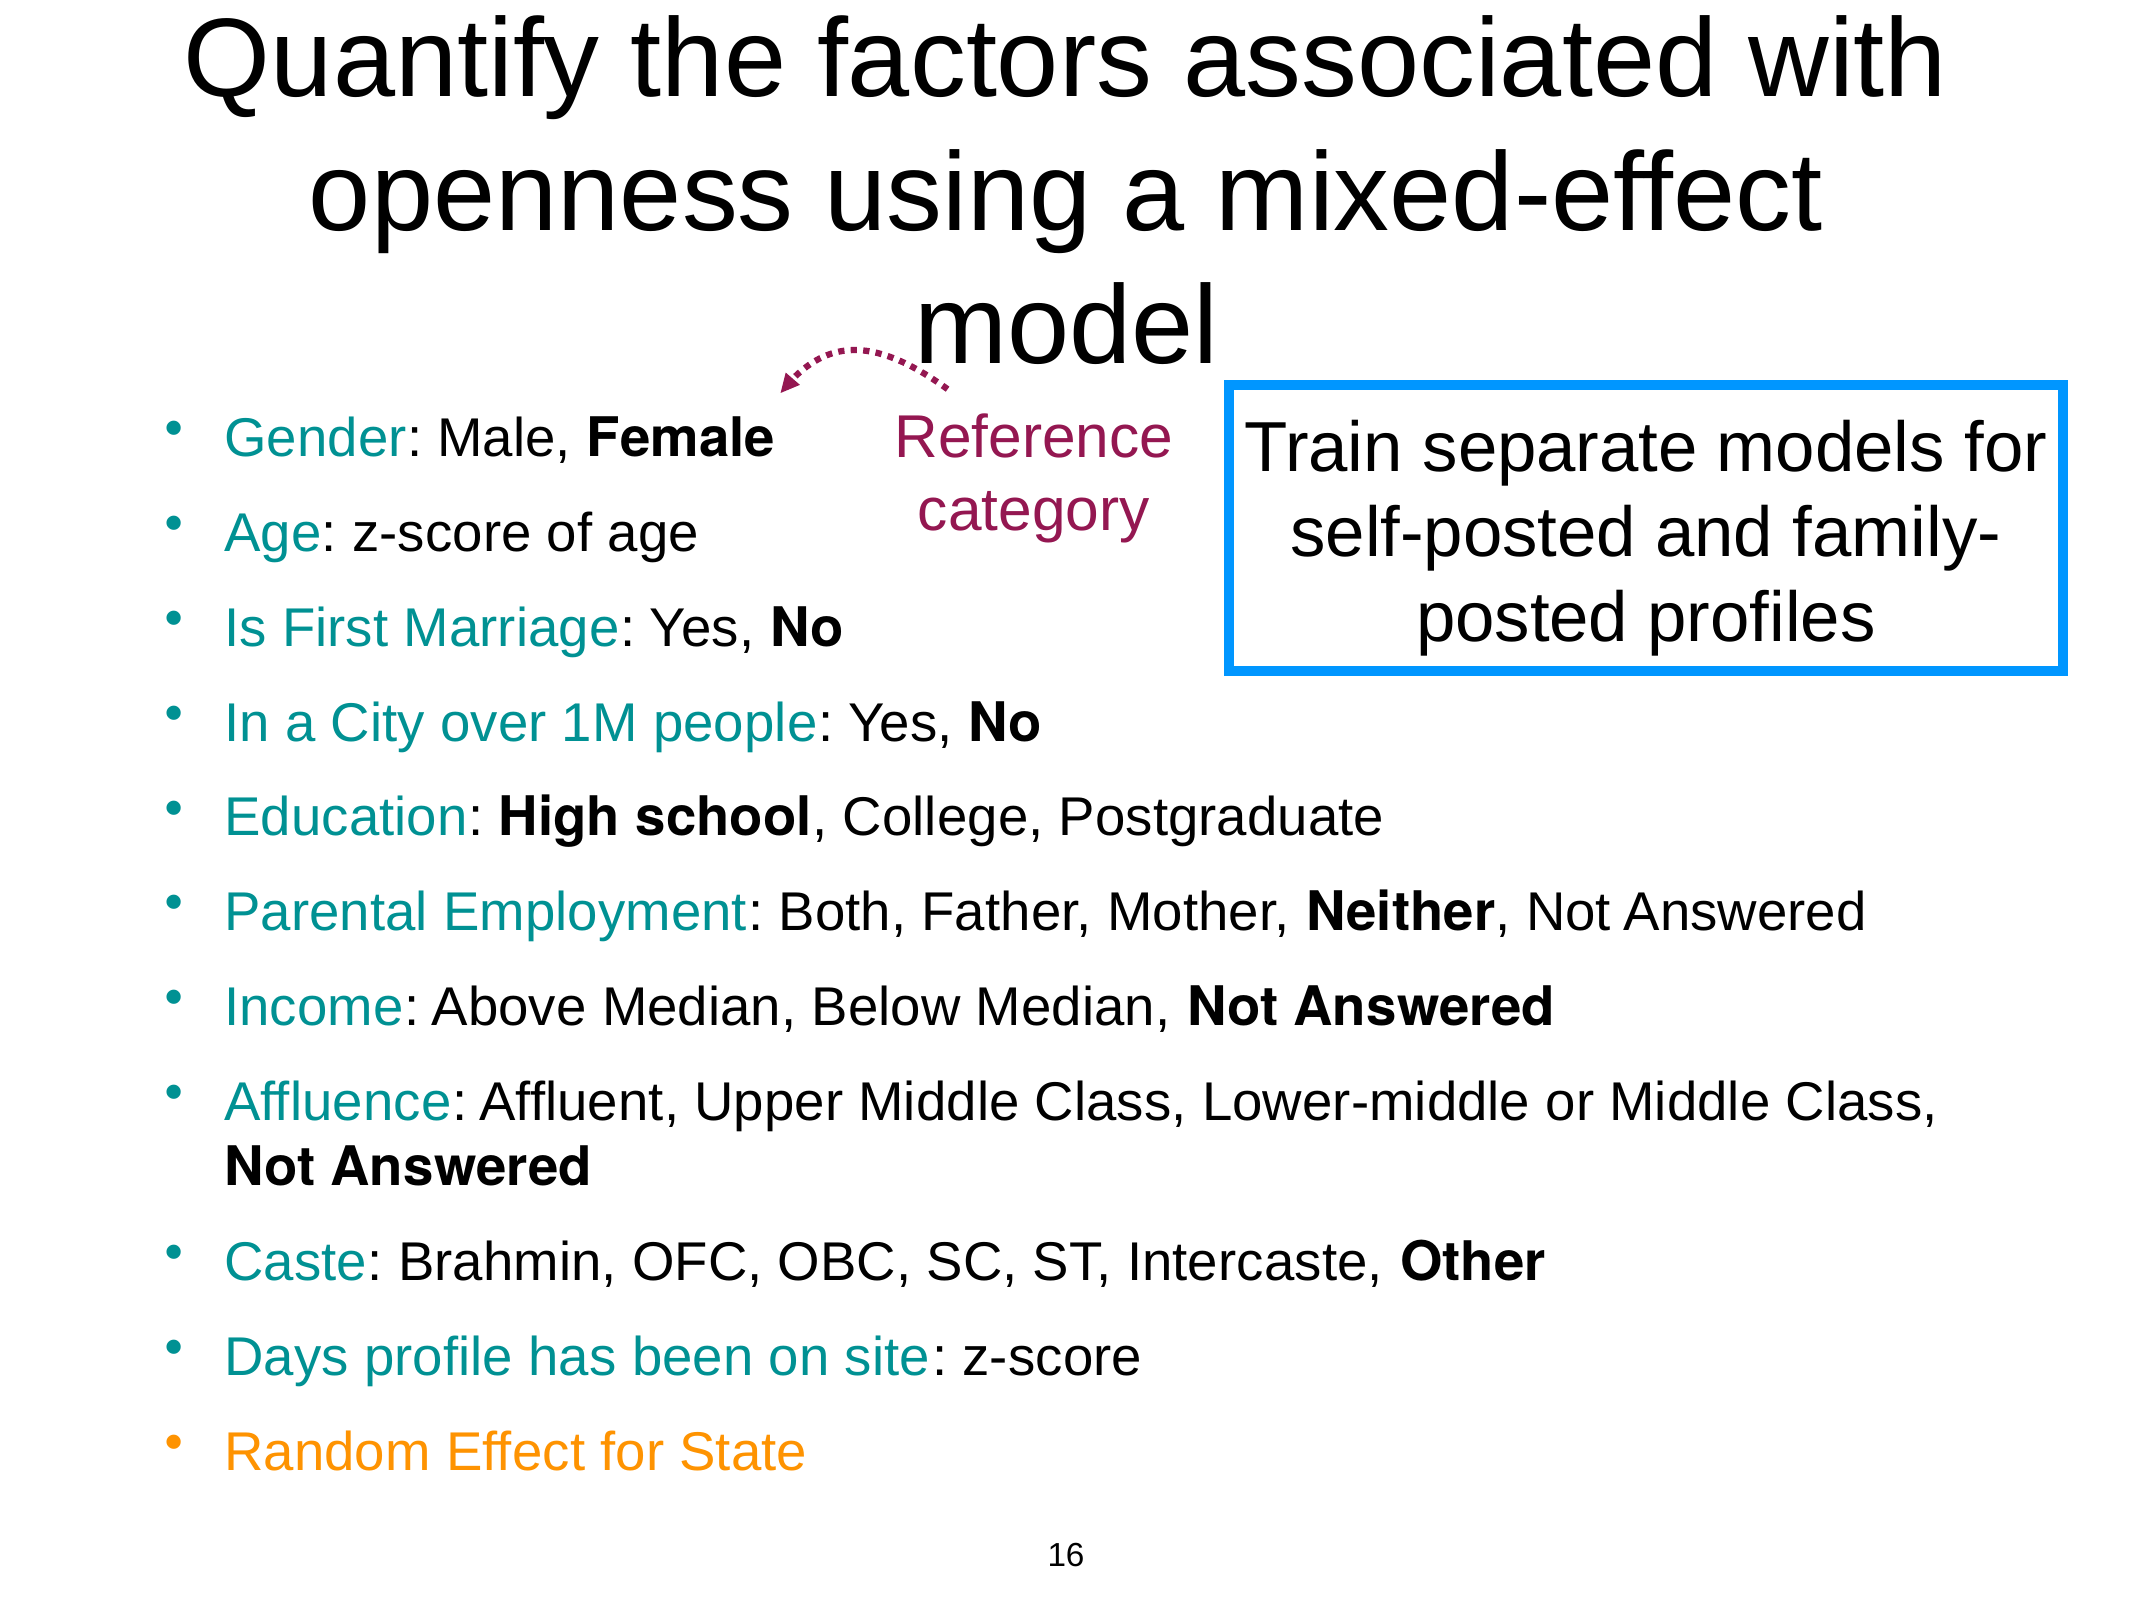

# Quantify the factors associated with openness using a mixed-effect model

Reference
category
Gender: Male, Female
Age: z-score of age
Is First Marriage: Yes, No
In a City over 1M people: Yes, No
Education: High school, College, Postgraduate
Parental Employment: Both, Father, Mother, Neither, Not Answered
Income: Above Median, Below Median, Not Answered
Affluence: Affluent, Upper Middle Class, Lower-middle or Middle Class, Not Answered
Caste: Brahmin, OFC, OBC, SC, ST, Intercaste, Other
Days profile has been on site: z-score
Random Effect for State
Train separate models for self-posted and family-posted profiles
16